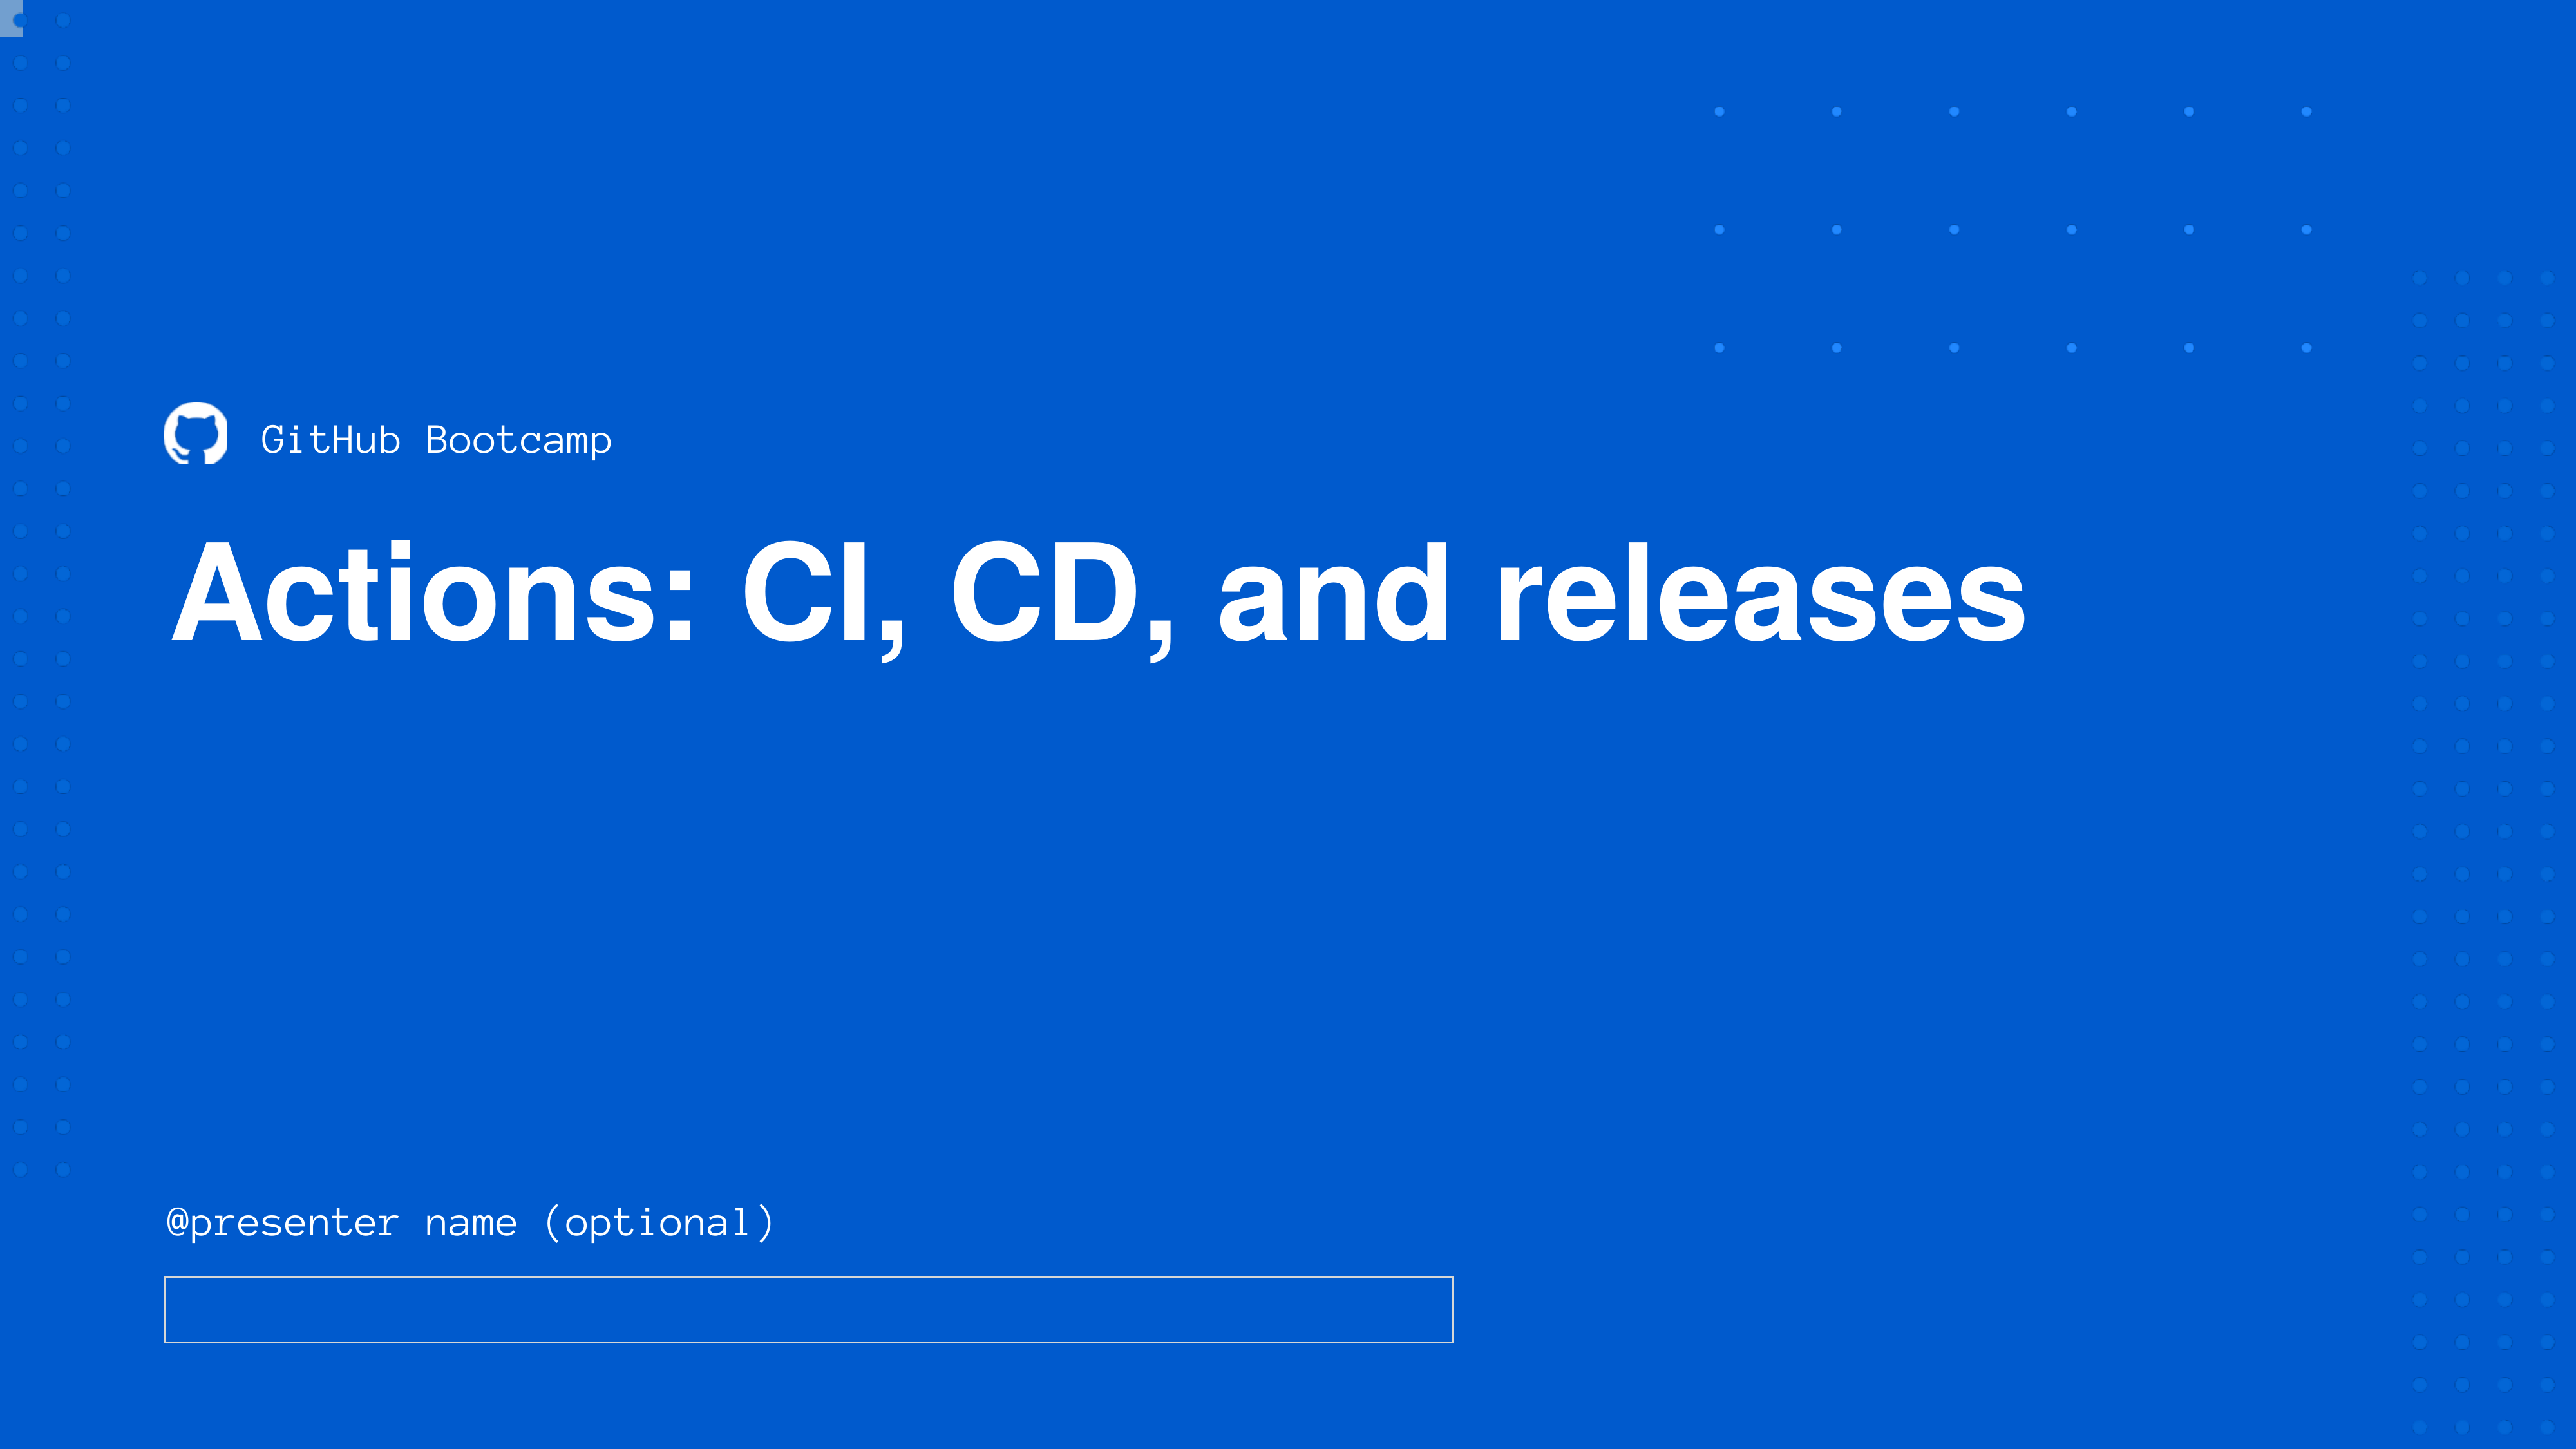

GitHub Bootcamp
# Actions: CI, CD, and releases
@presenter name (optional)